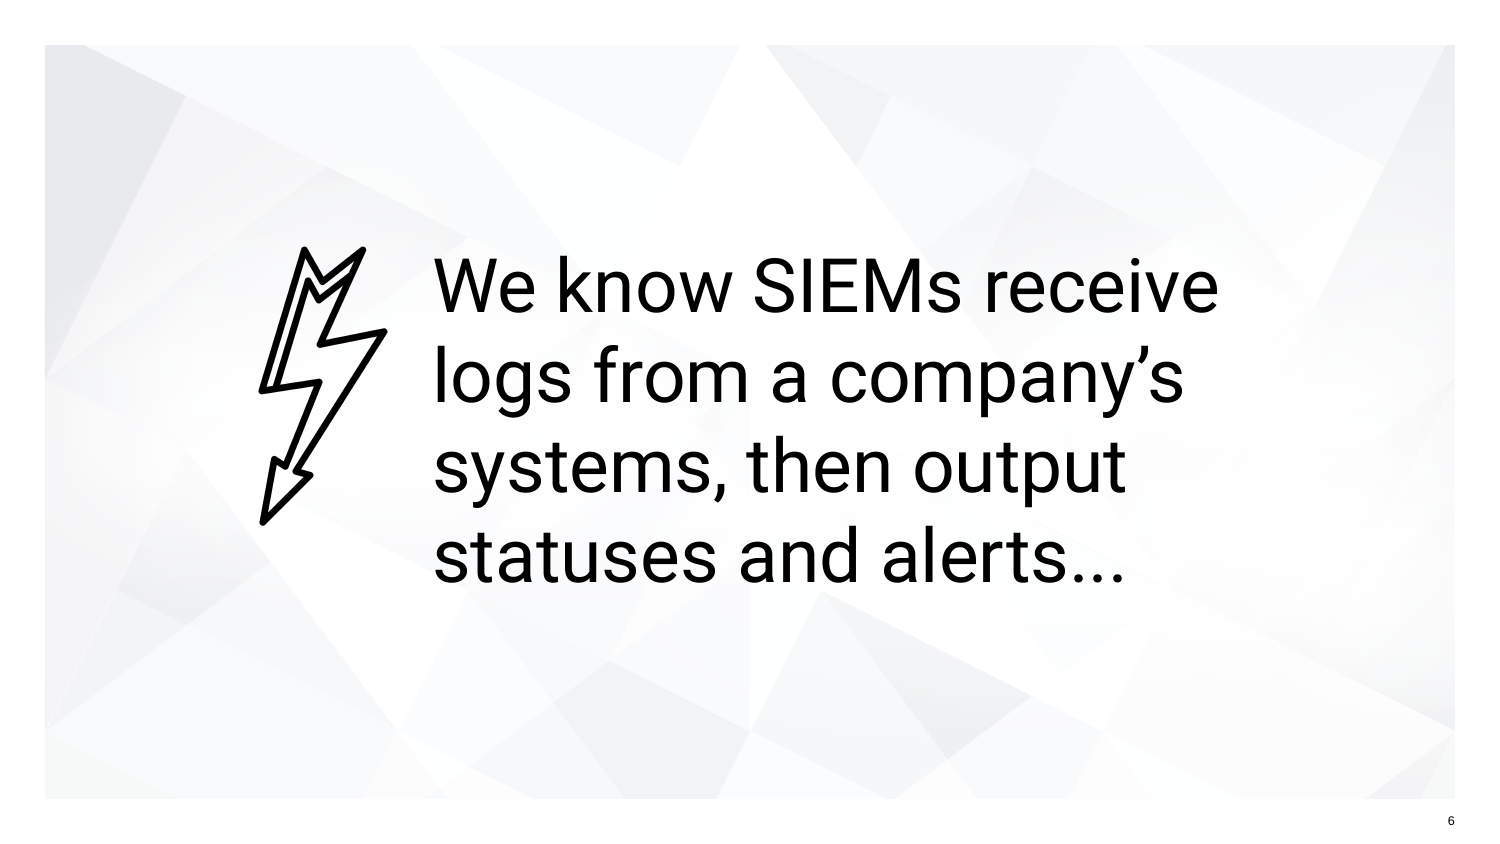

# We know SIEMs receive logs from a company’s systems, then output statuses and alerts...

6